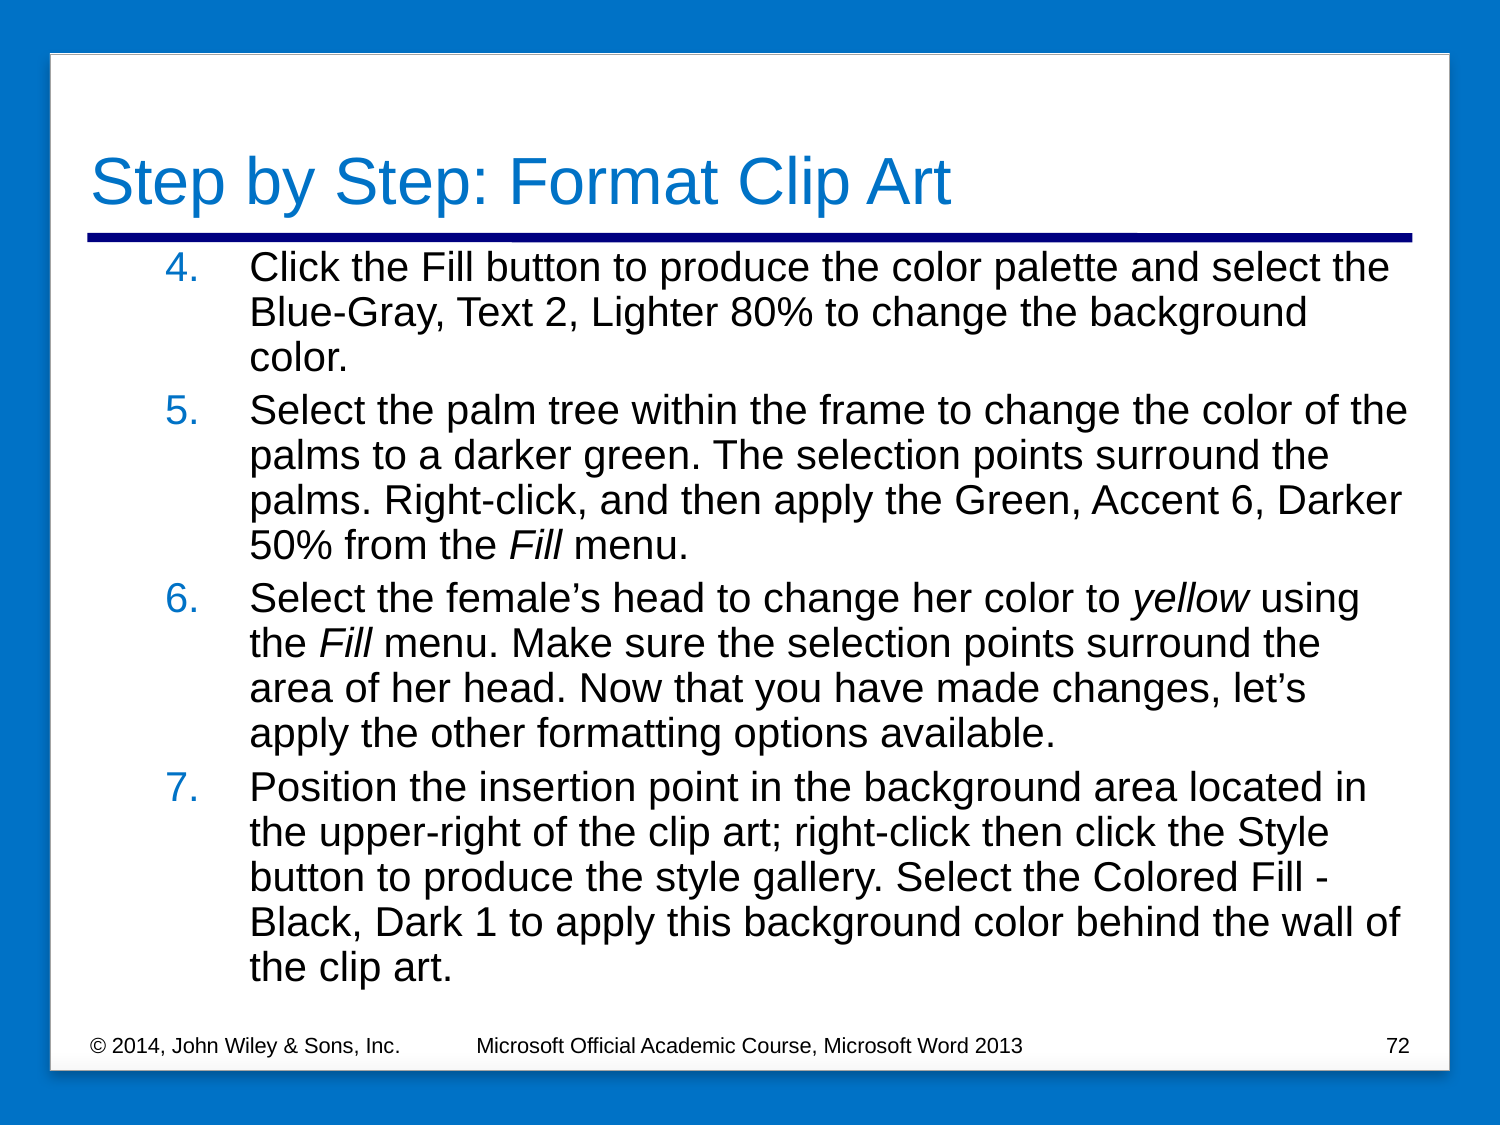

# Step by Step: Format Clip Art
Click the Fill button to produce the color palette and select the Blue-Gray, Text 2, Lighter 80% to change the background color.
Select the palm tree within the frame to change the color of the palms to a darker green. The selection points surround the palms. Right-click, and then apply the Green, Accent 6, Darker 50% from the Fill menu.
Select the female’s head to change her color to yellow using the Fill menu. Make sure the selection points surround the area of her head. Now that you have made changes, let’s apply the other formatting options available.
Position the insertion point in the background area located in the upper-right of the clip art; right-click then click the Style button to produce the style gallery. Select the Colored Fill - Black, Dark 1 to apply this background color behind the wall of the clip art.

© 2014, John Wiley & Sons, Inc.
Microsoft Official Academic Course, Microsoft Word 2013
72